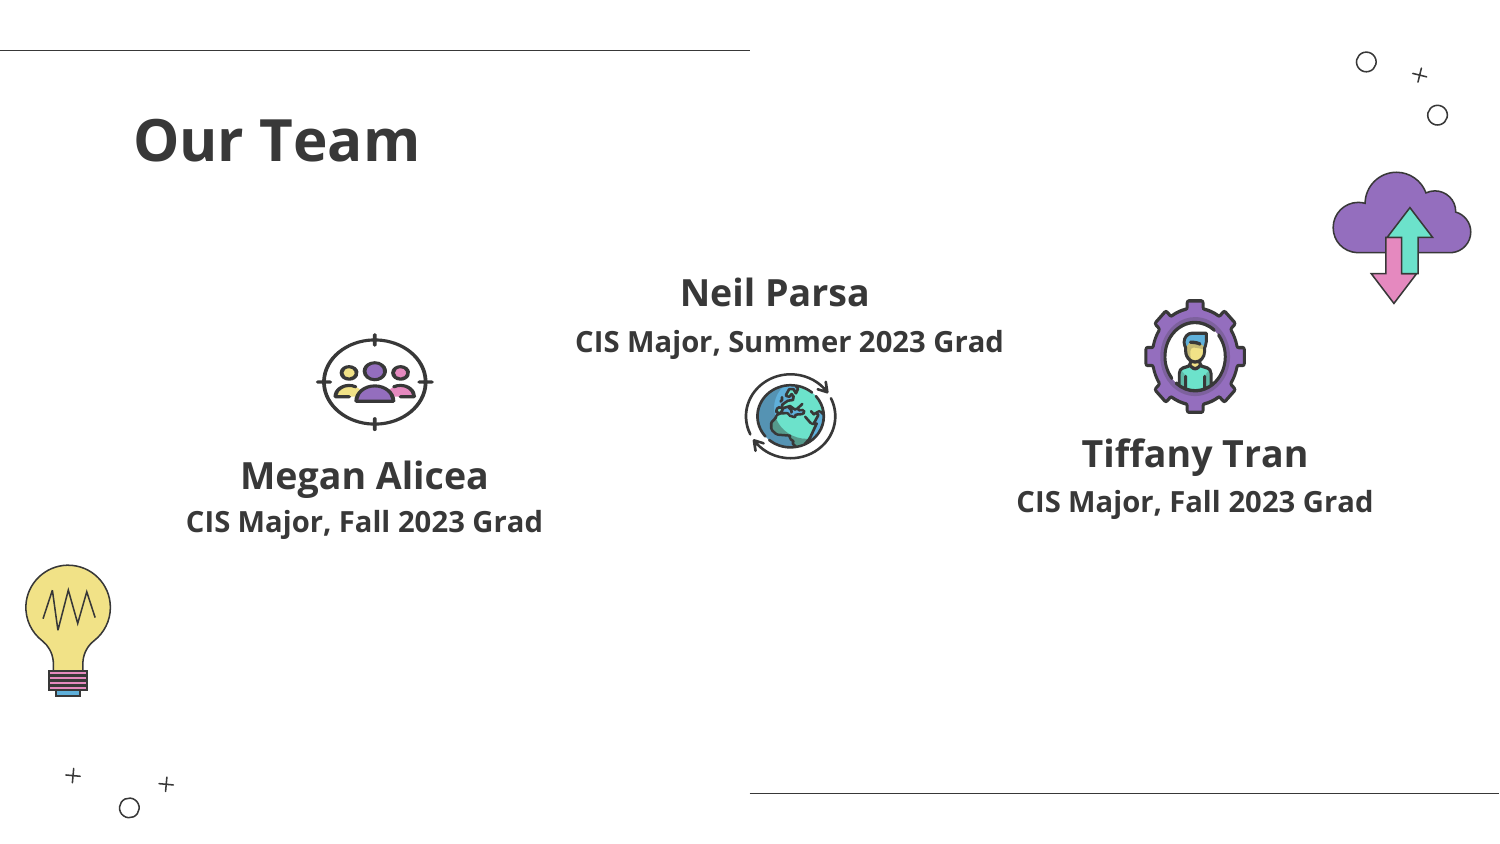

# Our Team

Neil Parsa
CIS Major, Summer 2023 Grad

Megan Alicea
Tiffany Tran
CIS Major, Fall 2023 Grad
CIS Major, Fall 2023 Grad